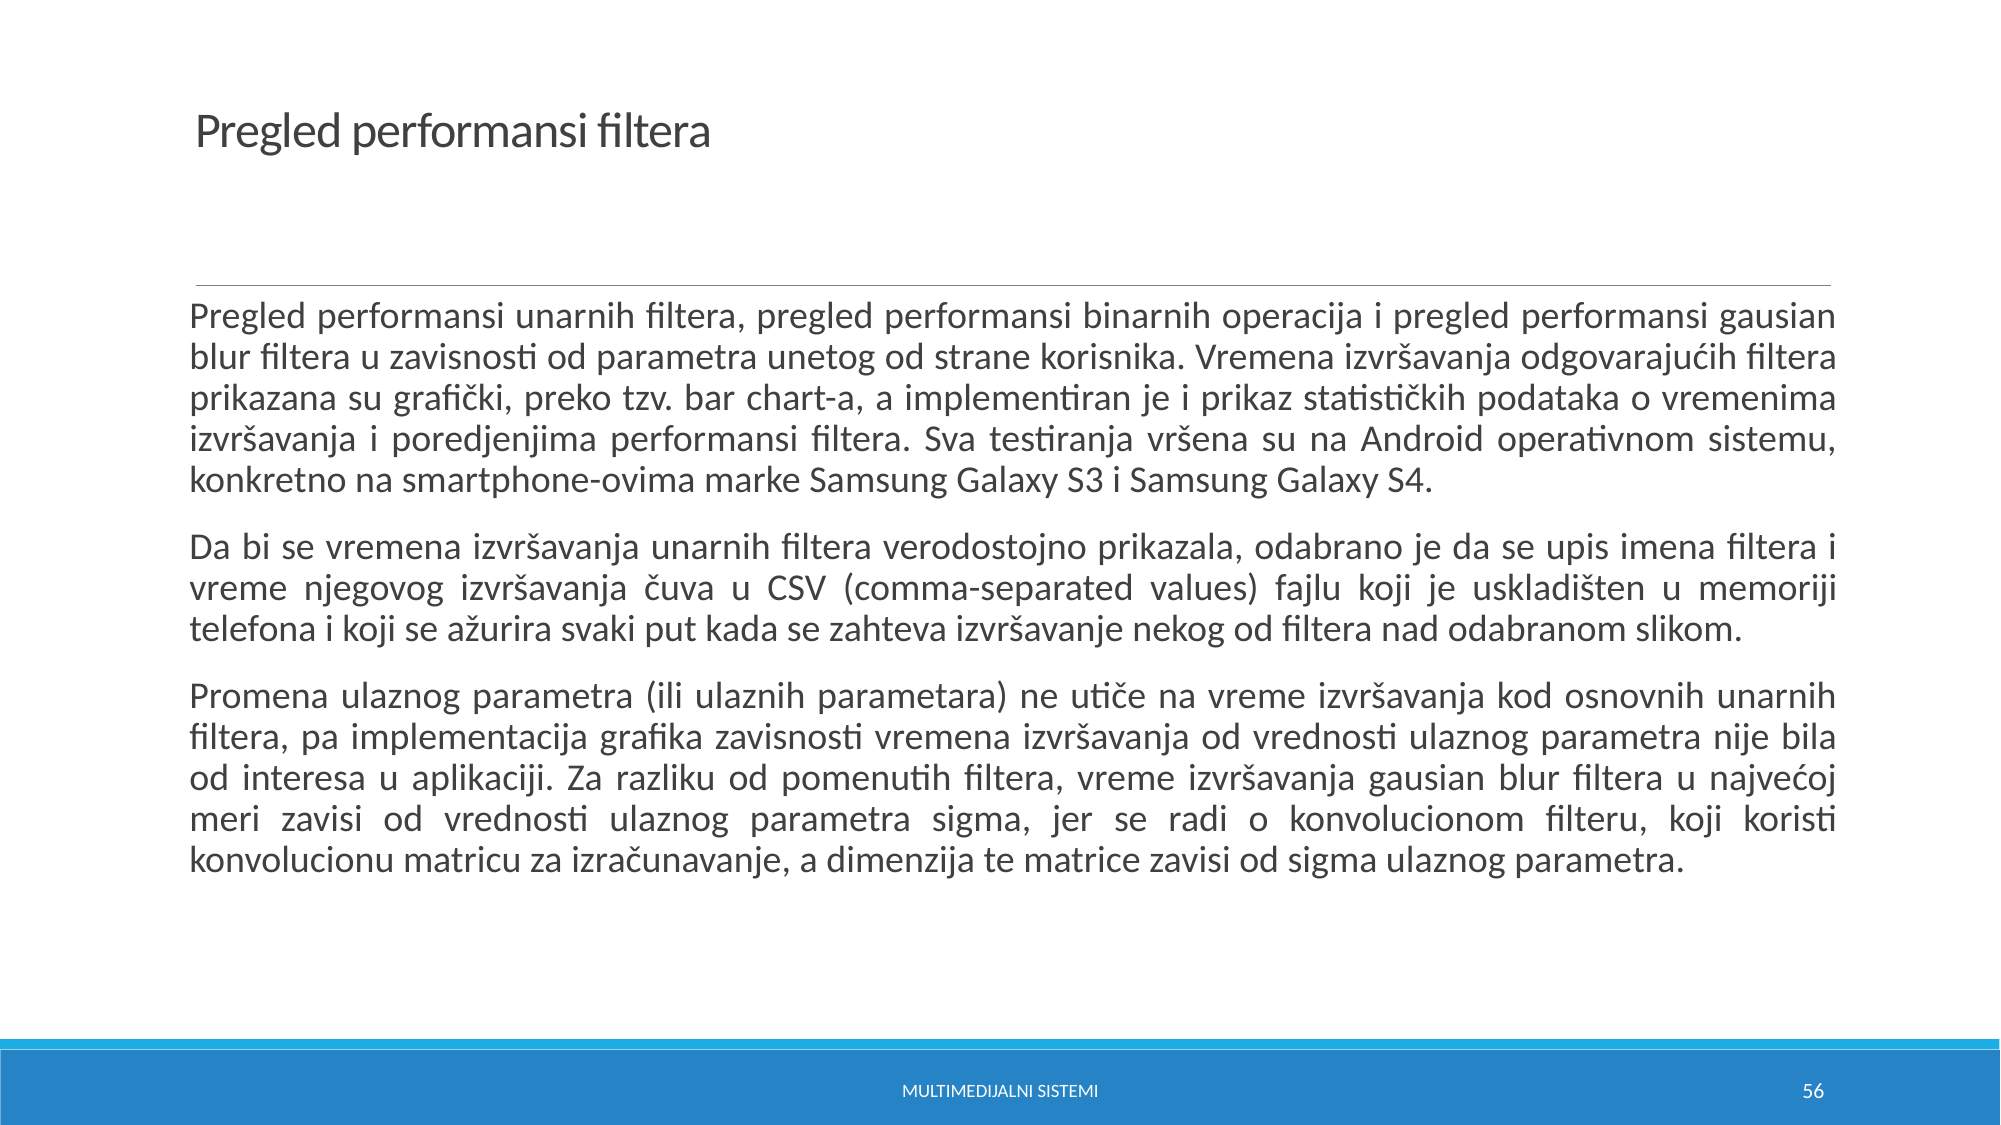

# Pregled performansi filtera

Pregled performansi unarnih filtera, pregled performansi binarnih operacija i pregled performansi gausian blur filtera u zavisnosti od parametra unetog od strane korisnika. Vremena izvršavanja odgovarajućih filtera prikazana su grafički, preko tzv. bar chart-a, a implementiran je i prikaz statističkih podataka o vremenima izvršavanja i poredjenjima performansi filtera. Sva testiranja vršena su na Android operativnom sistemu, konkretno na smartphone-ovima marke Samsung Galaxy S3 i Samsung Galaxy S4.
Da bi se vremena izvršavanja unarnih filtera verodostojno prikazala, odabrano je da se upis imena filtera i vreme njegovog izvršavanja čuva u CSV (comma-separated values) fajlu koji je uskladišten u memoriji telefona i koji se ažurira svaki put kada se zahteva izvršavanje nekog od filtera nad odabranom slikom.
Promena ulaznog parametra (ili ulaznih parametara) ne utiče na vreme izvršavanja kod osnovnih unarnih filtera, pa implementacija grafika zavisnosti vremena izvršavanja od vrednosti ulaznog parametra nije bila od interesa u aplikaciji. Za razliku od pomenutih filtera, vreme izvršavanja gausian blur filtera u najvećoj meri zavisi od vrednosti ulaznog parametra sigma, jer se radi o konvolucionom filteru, koji koristi konvolucionu matricu za izračunavanje, a dimenzija te matrice zavisi od sigma ulaznog parametra.

Multimedijalni sistemi
56